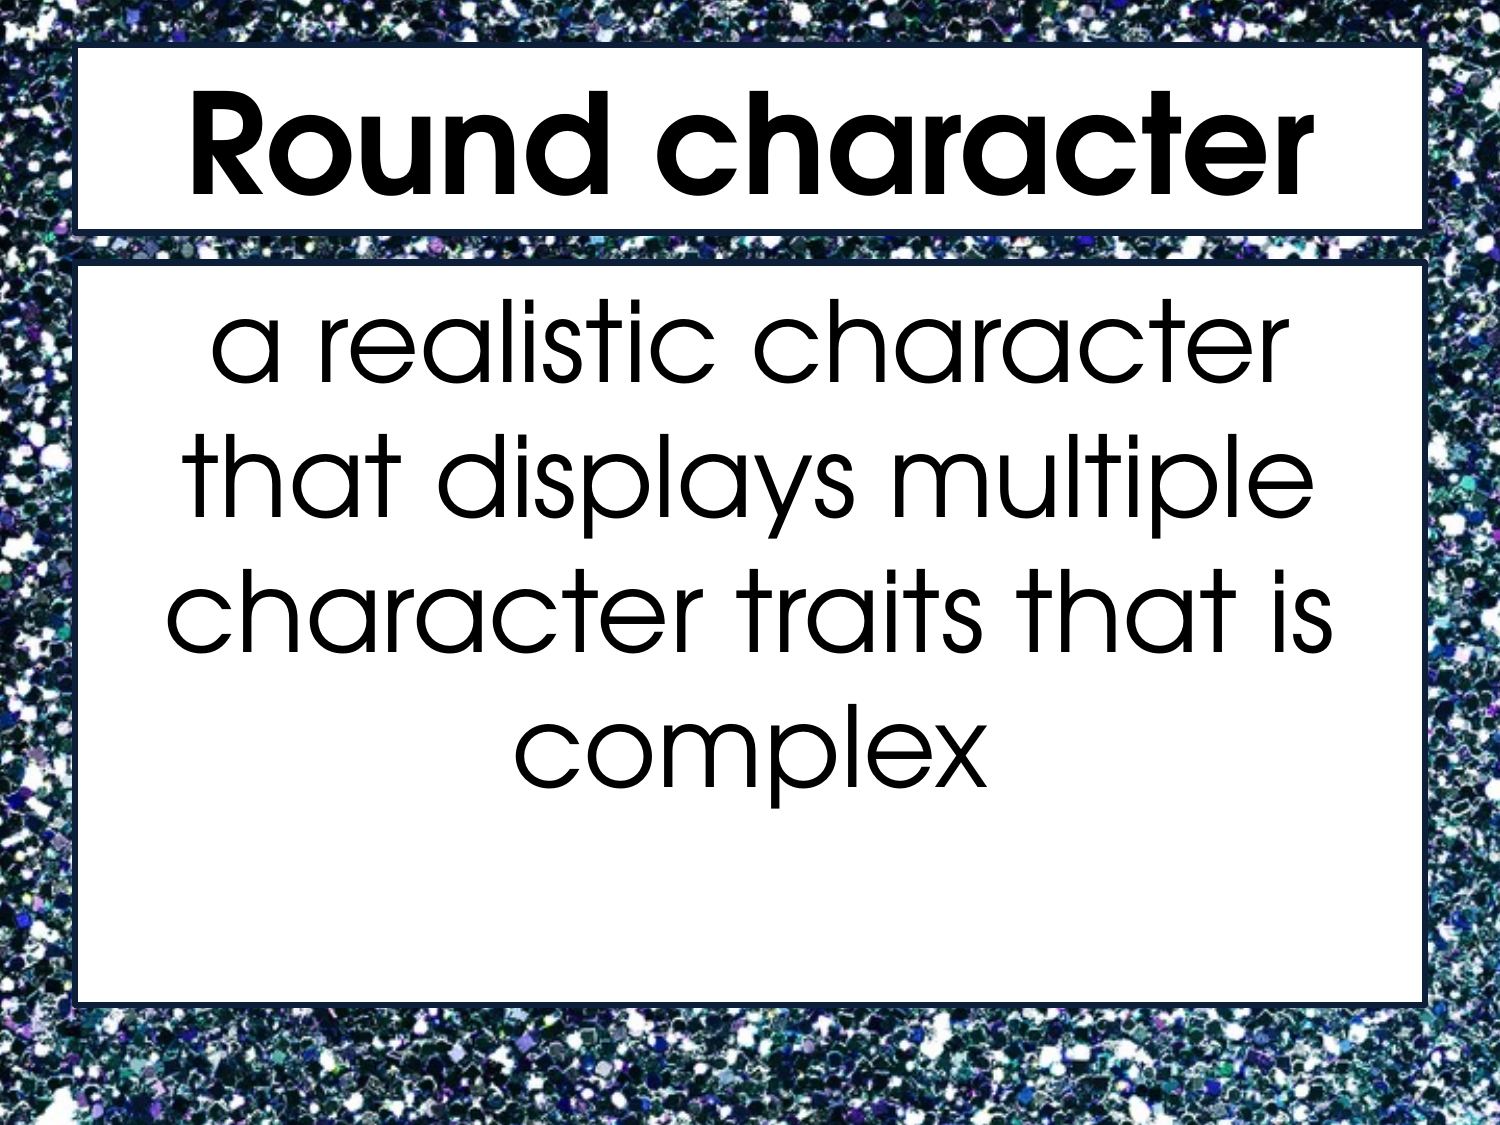

# Round character
a realistic character that displays multiple character traits that is complex